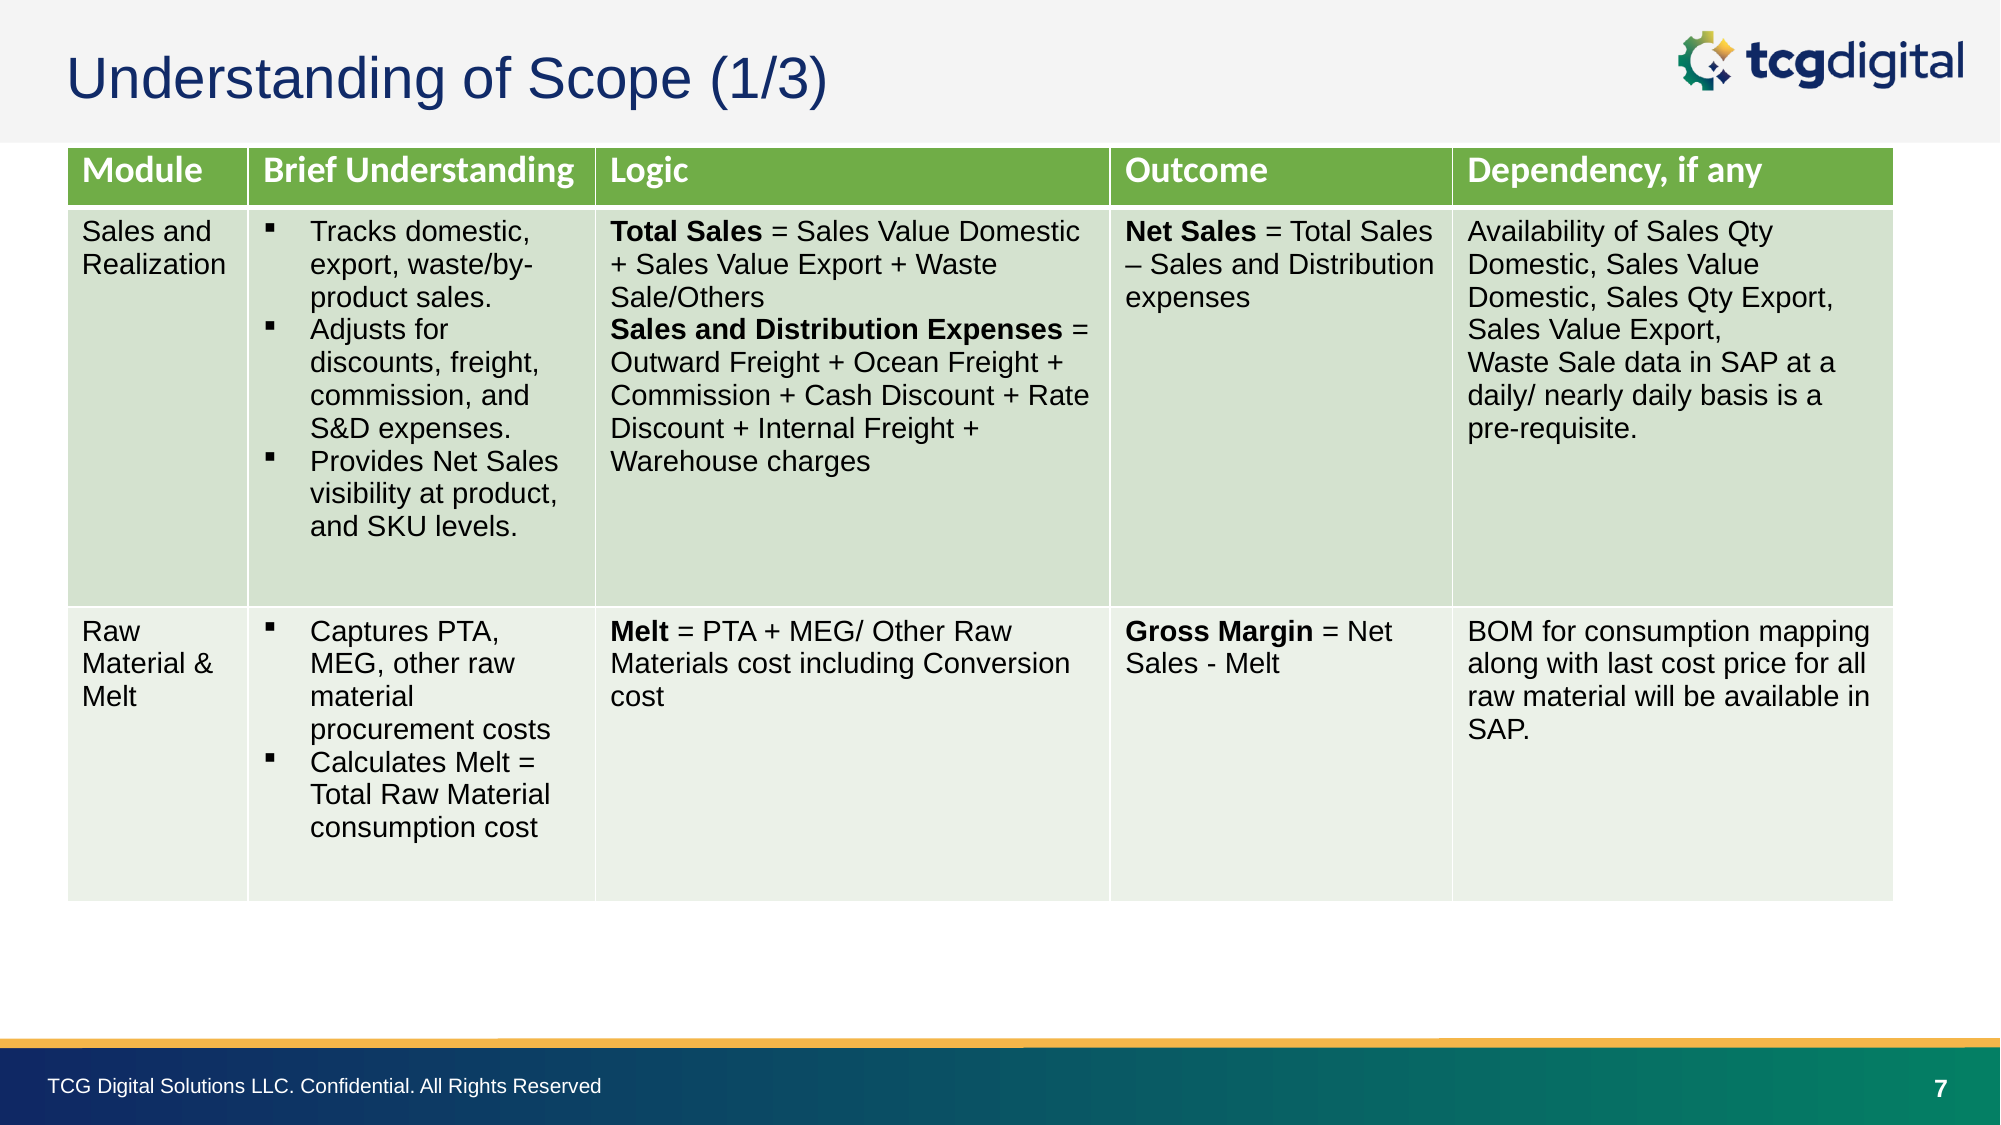

Understanding of Scope (1/3)
| Module | Brief Understanding | Logic | Outcome | Dependency, if any |
| --- | --- | --- | --- | --- |
| Sales and Realization | Tracks domestic, export, waste/by-product sales. Adjusts for discounts, freight, commission, and S&D expenses. Provides Net Sales visibility at product, and SKU levels. | Total Sales = Sales Value Domestic + Sales Value Export + Waste Sale/Others Sales and Distribution Expenses = Outward Freight + Ocean Freight + Commission + Cash Discount + Rate Discount + Internal Freight + Warehouse charges | Net Sales = Total Sales – Sales and Distribution expenses | Availability of Sales Qty Domestic, Sales Value Domestic, Sales Qty Export, Sales Value Export, Waste Sale data in SAP at a daily/ nearly daily basis is a pre-requisite. |
| Raw Material & Melt | Captures PTA, MEG, other raw material procurement costs Calculates Melt = Total Raw Material consumption cost | Melt = PTA + MEG/ Other Raw Materials cost including Conversion cost | Gross Margin = Net Sales - Melt | BOM for consumption mapping along with last cost price for all raw material will be available in SAP. |